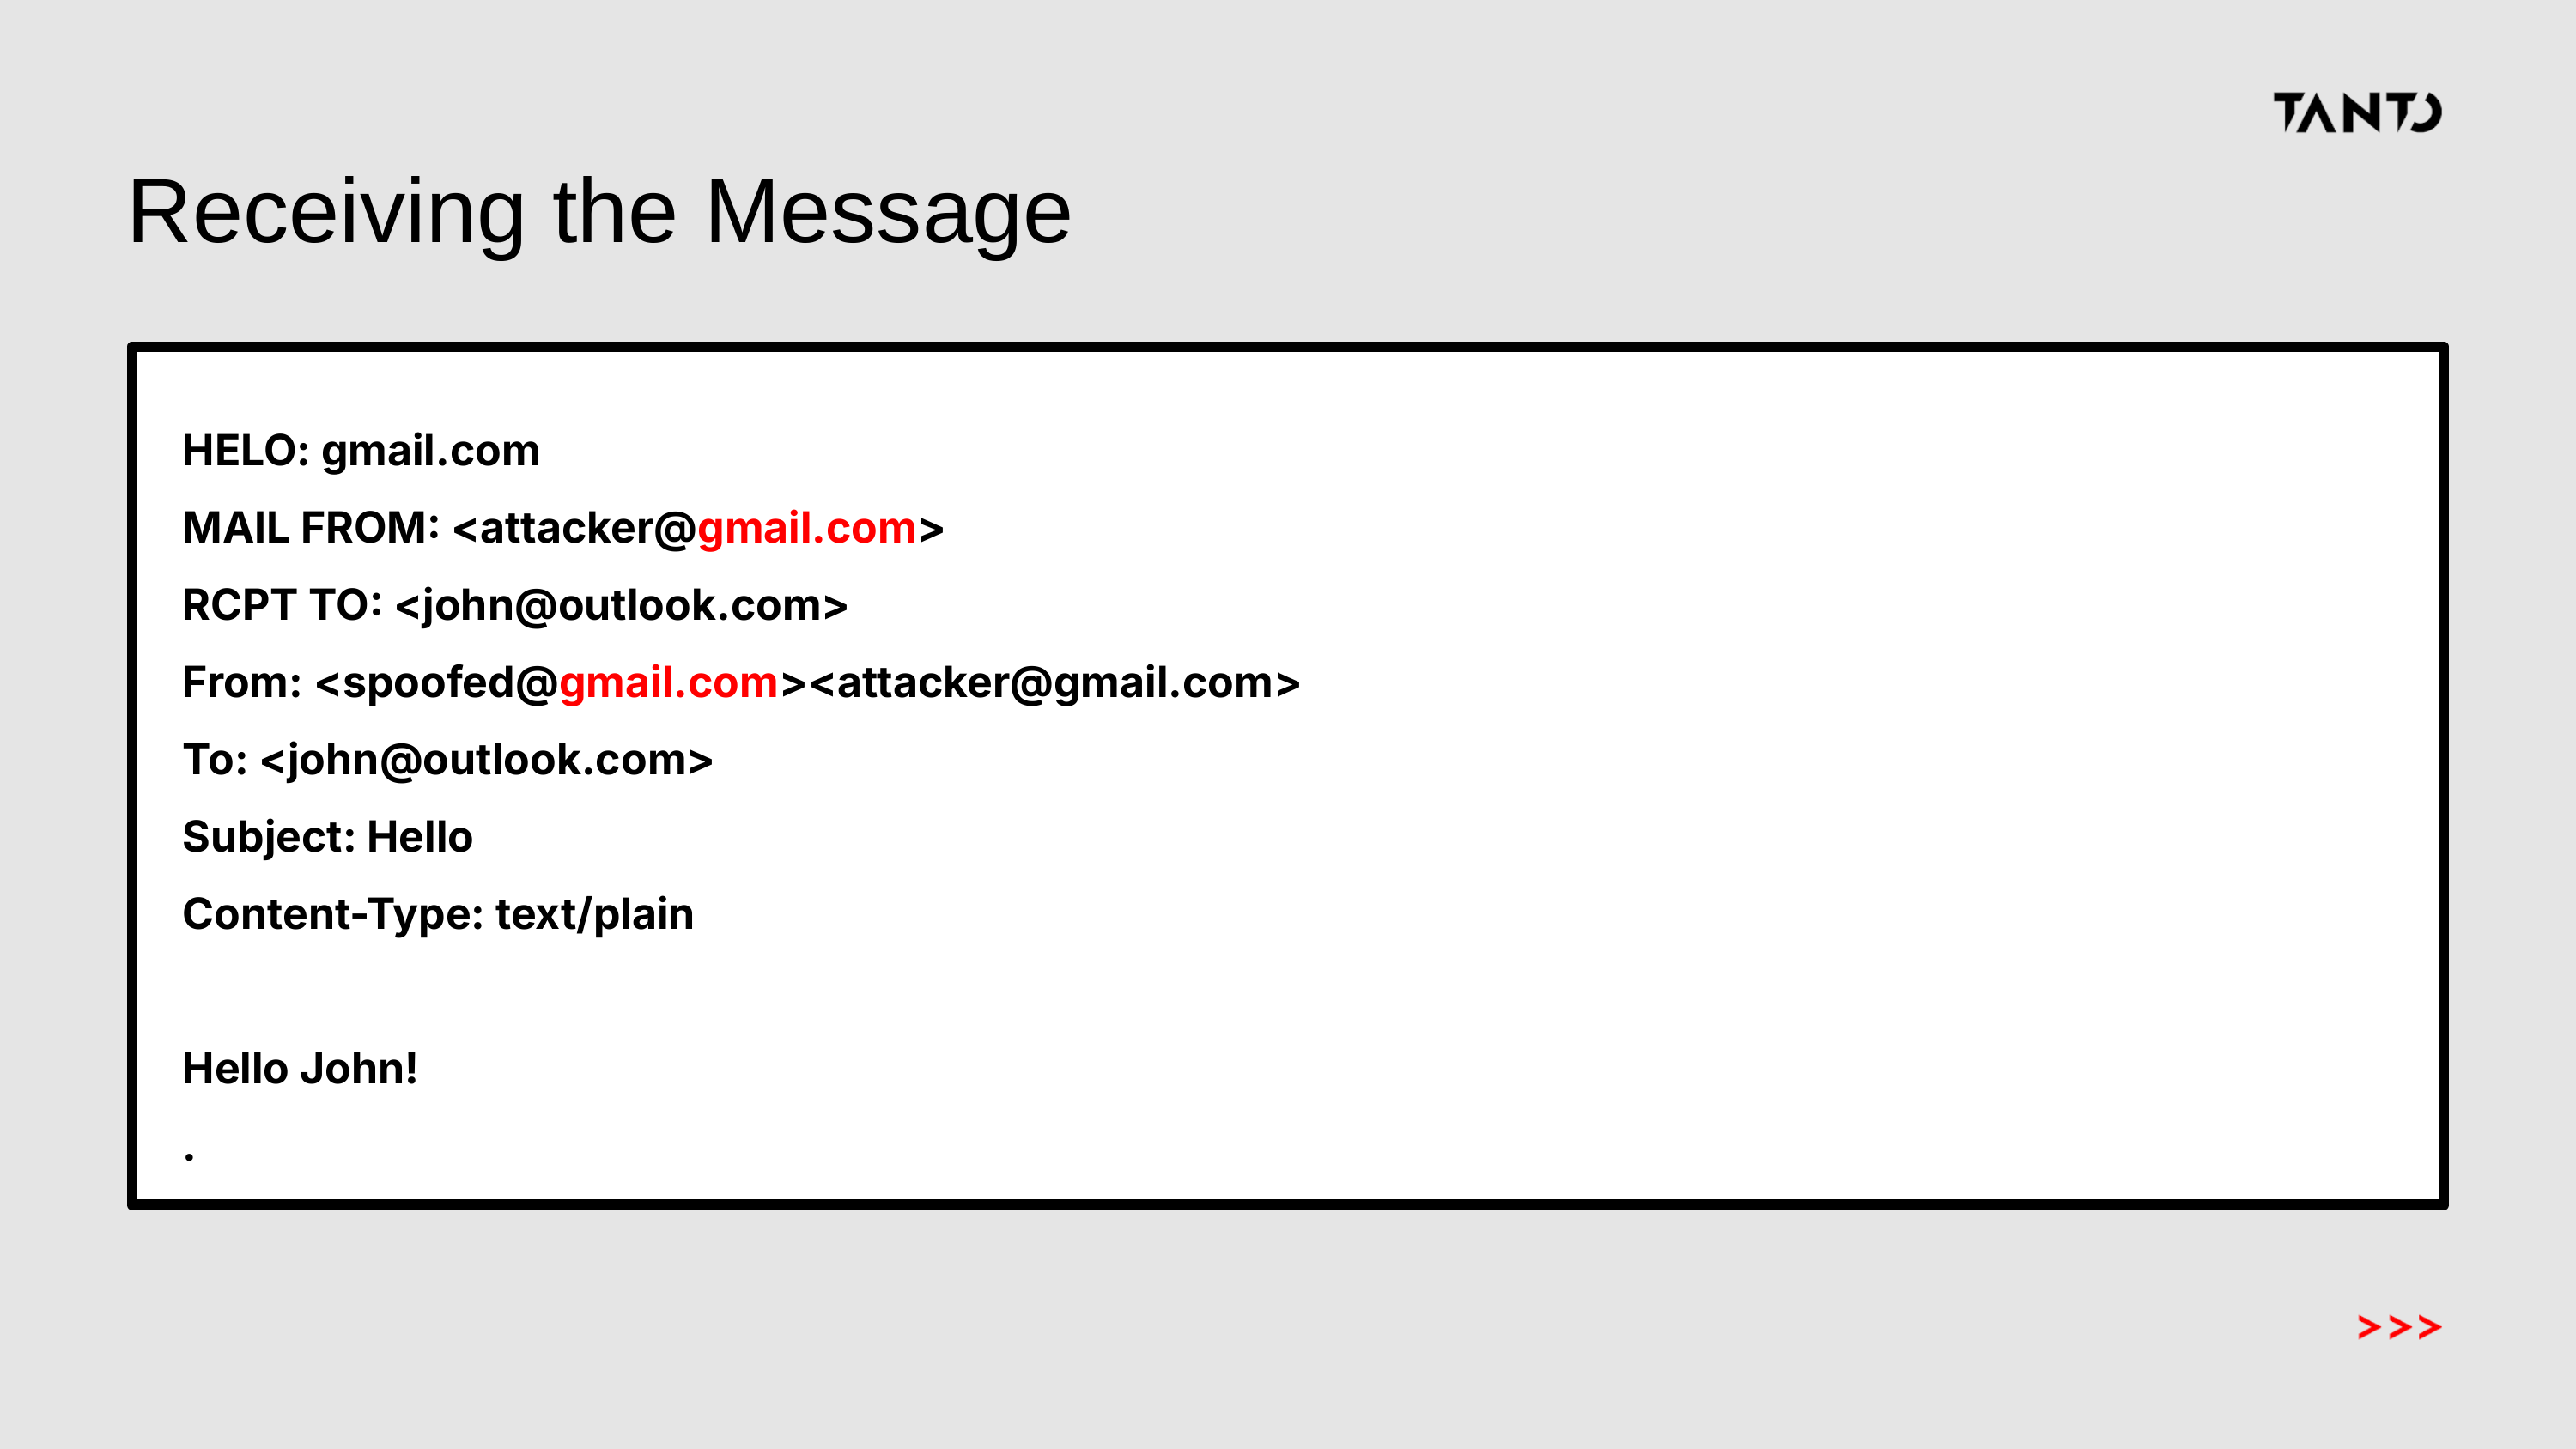

# Receiving the Message

HELO: gmail.com
MAIL FROM: <attacker@gmail.com>
RCPT TO: <john@outlook.com>
From: <spoofed@gmail.com><attacker@gmail.com>
To: <john@outlook.com>
Subject: Hello
Content-Type: text/plain

Hello John!
.